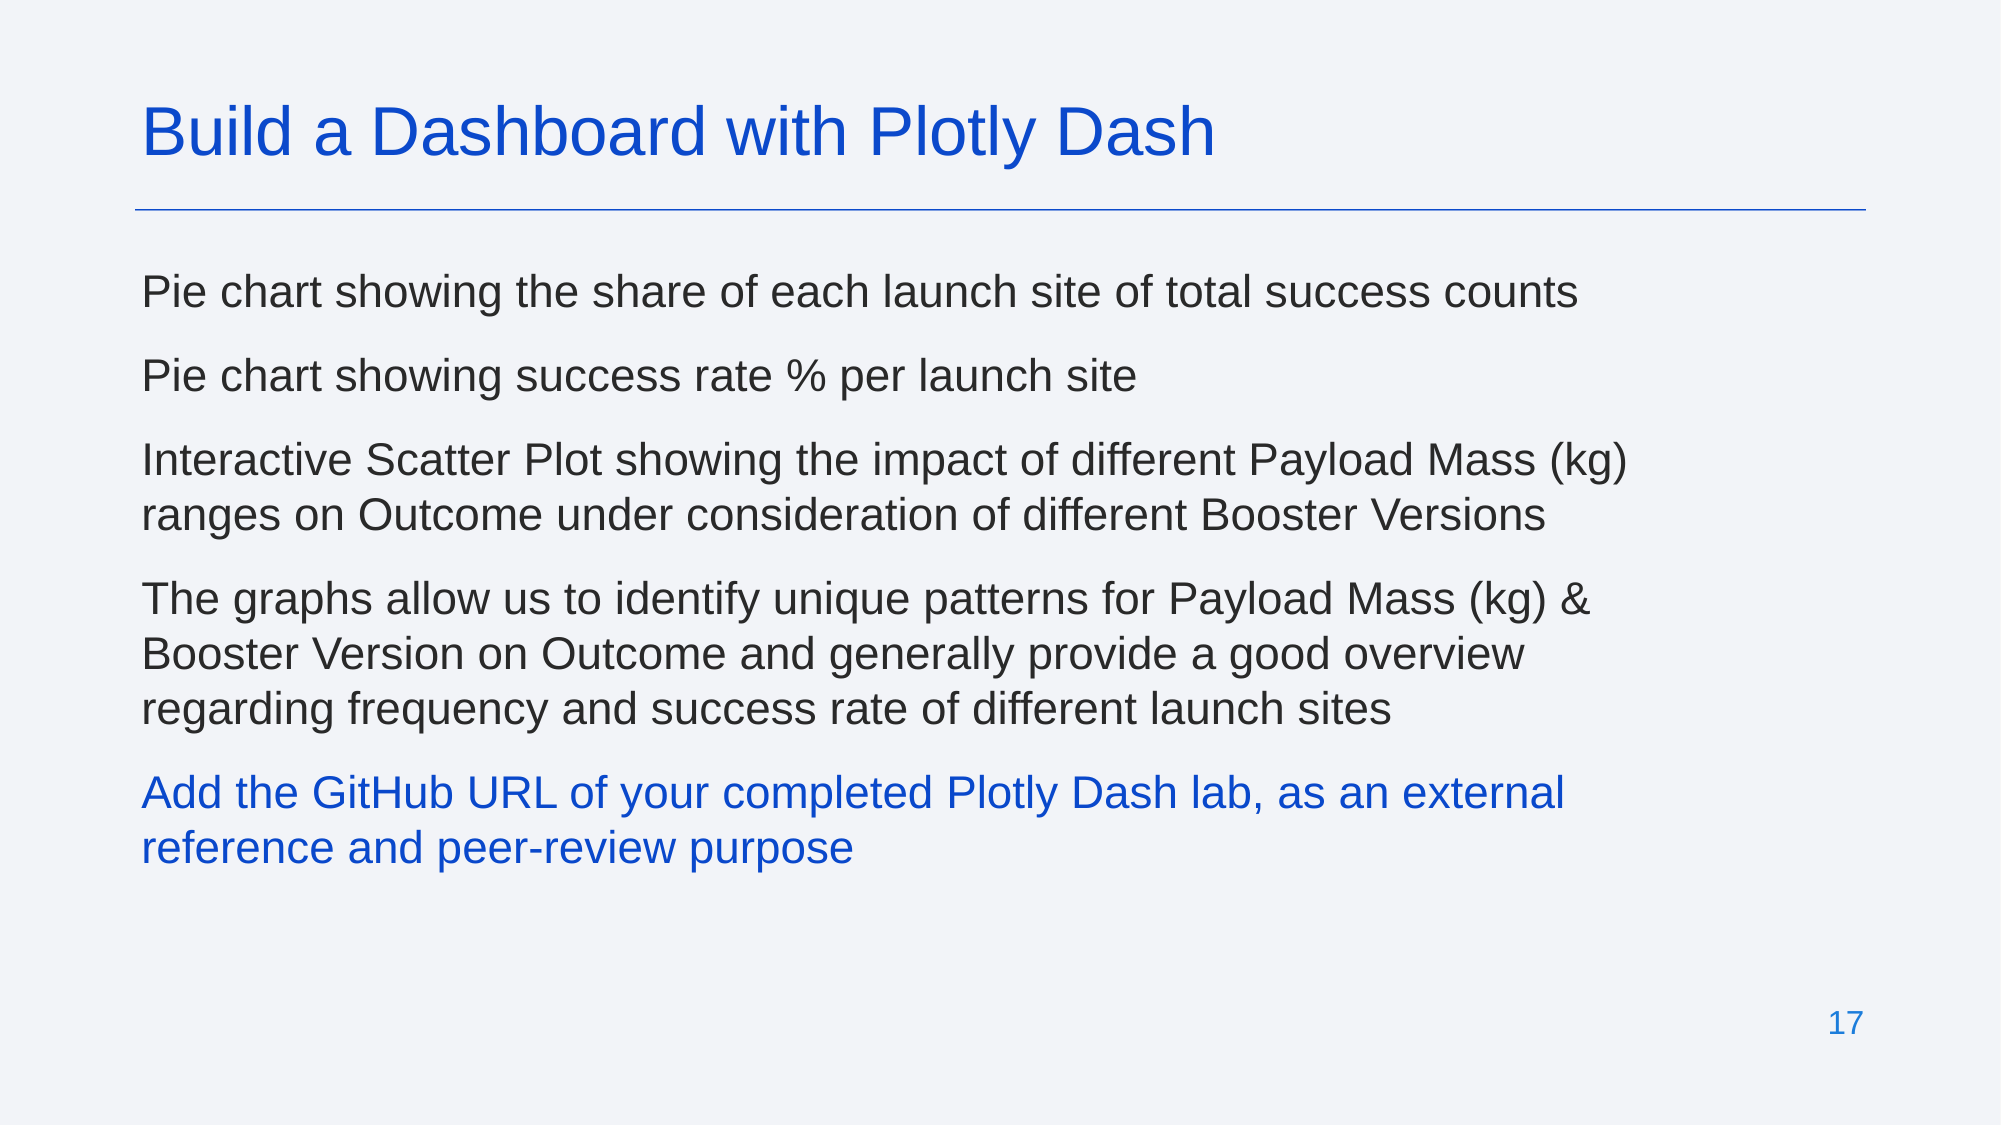

Build a Dashboard with Plotly Dash

Pie chart showing the share of each launch site of total success counts
Pie chart showing success rate % per launch site
Interactive Scatter Plot showing the impact of different Payload Mass (kg) ranges on Outcome under consideration of different Booster Versions
The graphs allow us to identify unique patterns for Payload Mass (kg) & Booster Version on Outcome and generally provide a good overview regarding frequency and success rate of different launch sites
Add the GitHub URL of your completed Plotly Dash lab, as an external reference and peer-review purpose

17